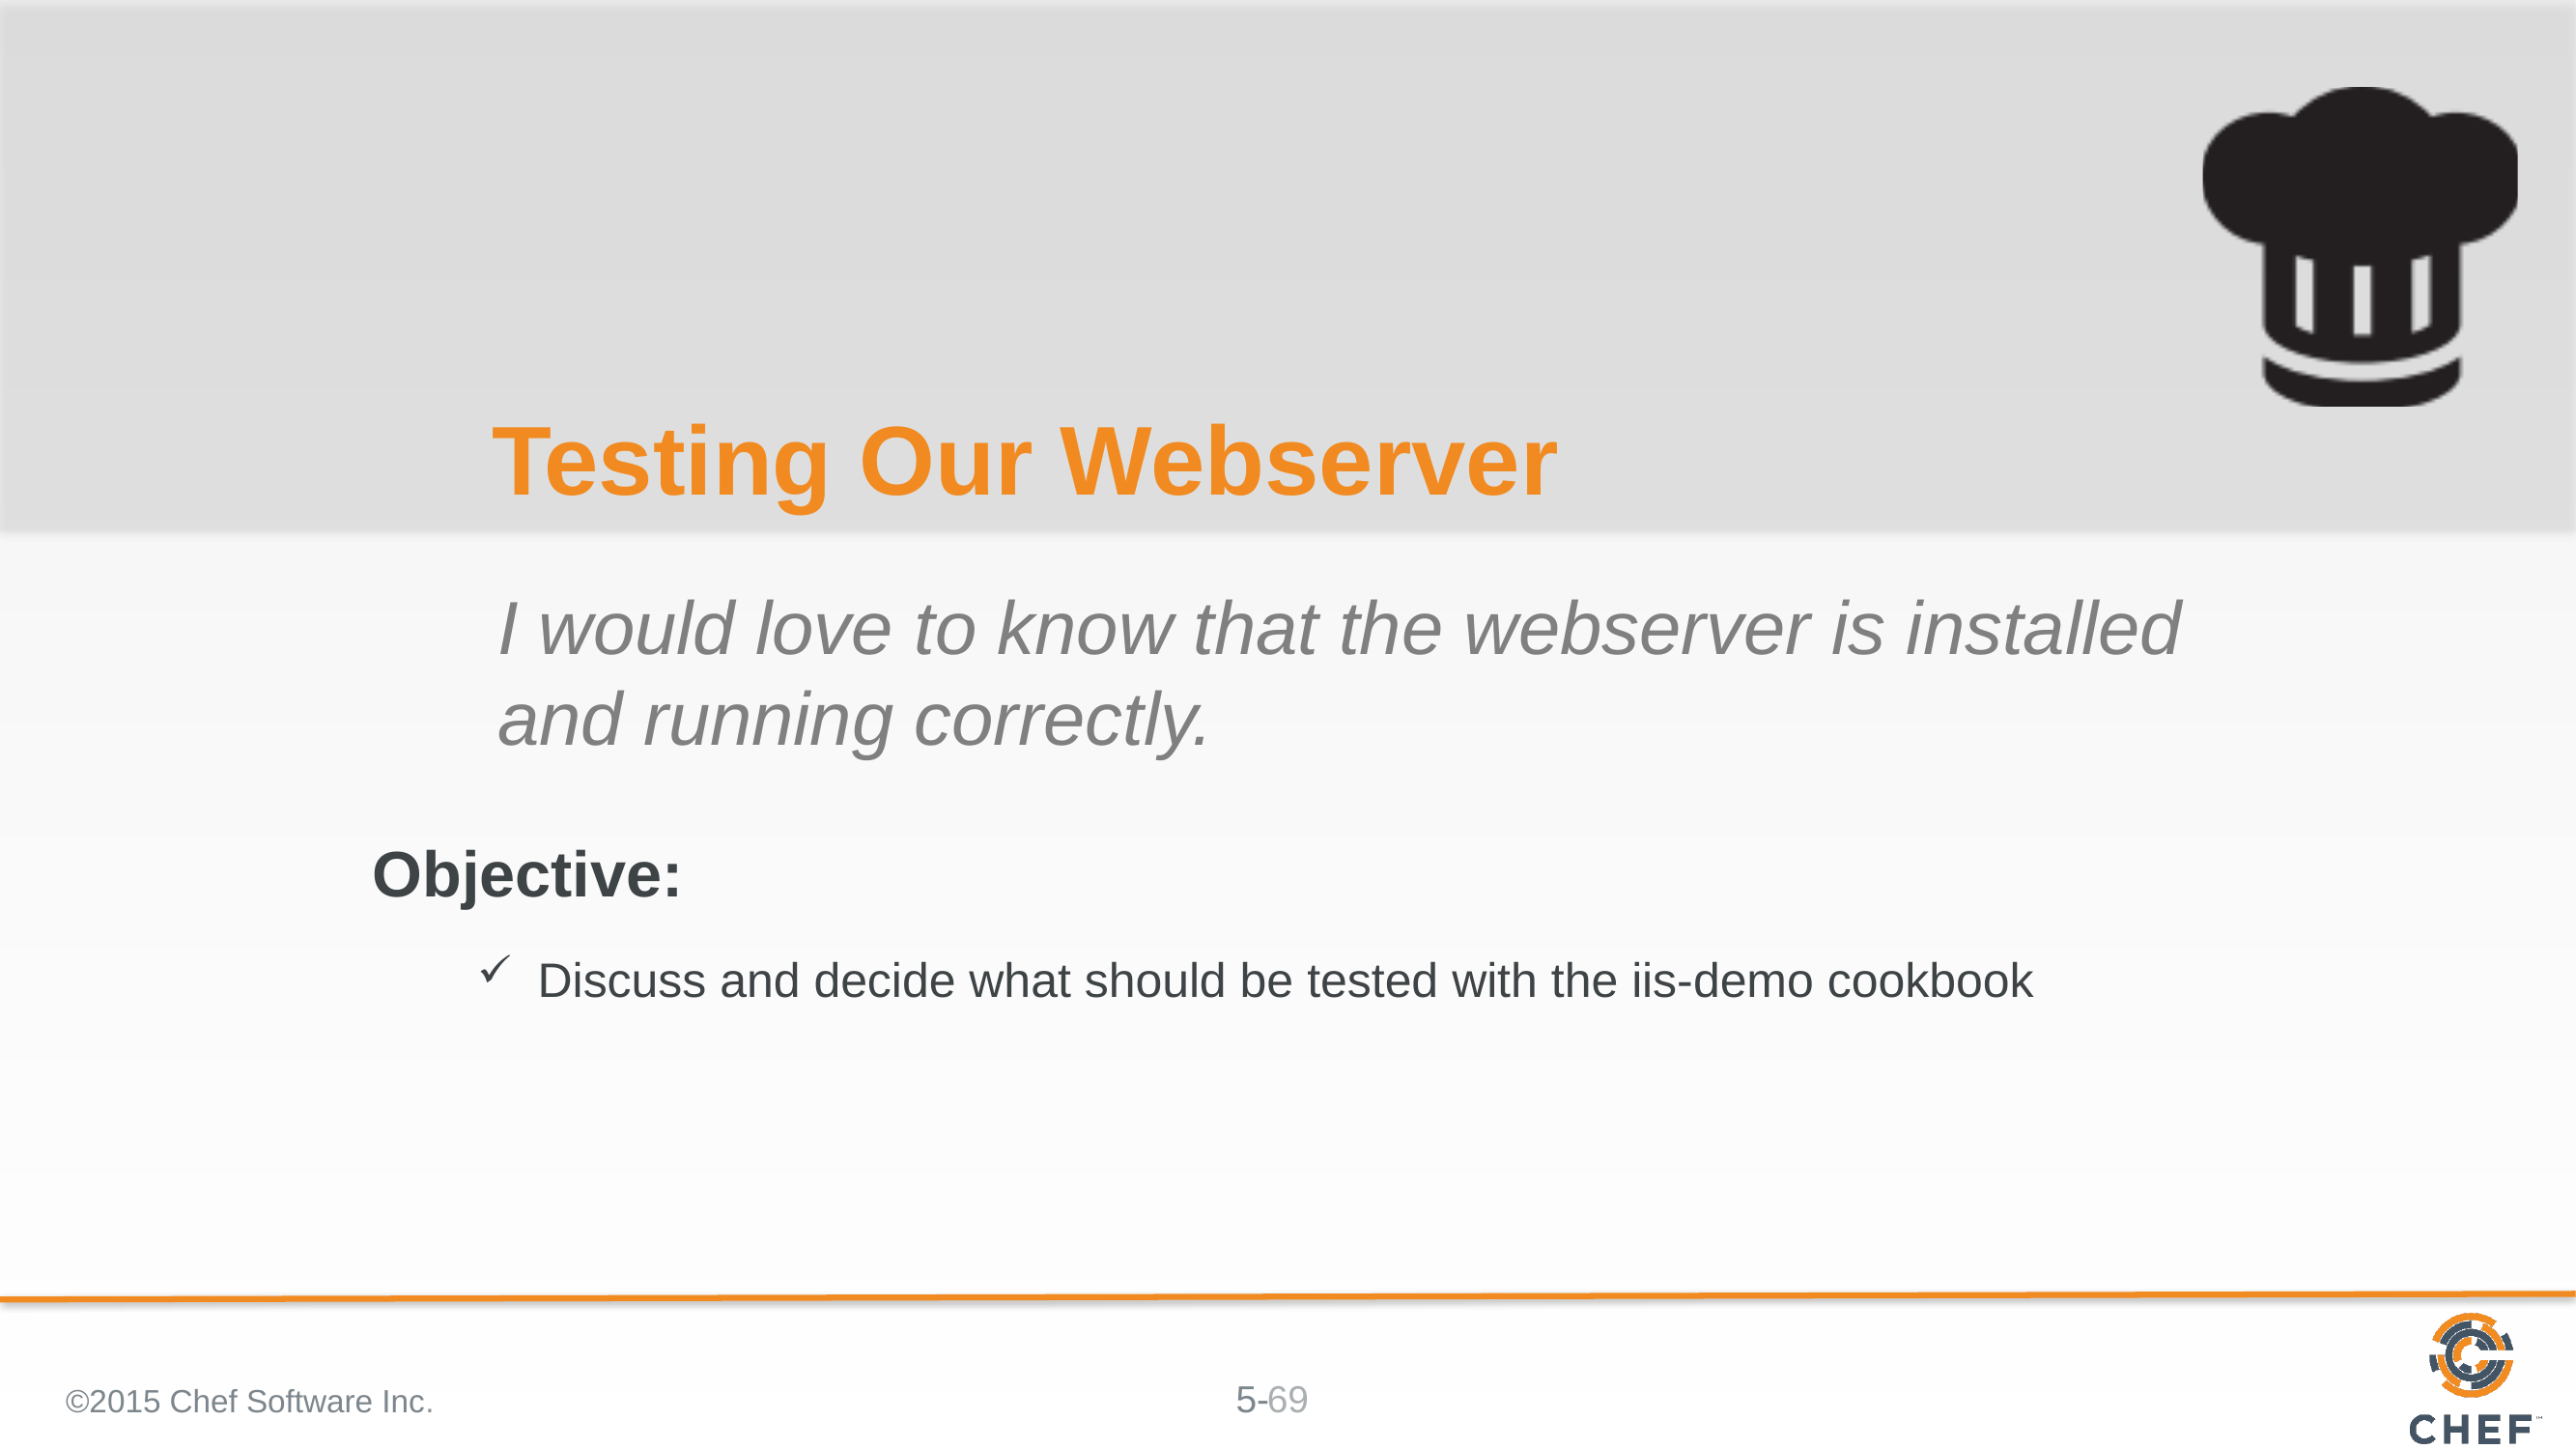

# Testing Our Webserver
I would love to know that the webserver is installed and running correctly.
Discuss and decide what should be tested with the iis-demo cookbook
©2015 Chef Software Inc.
69